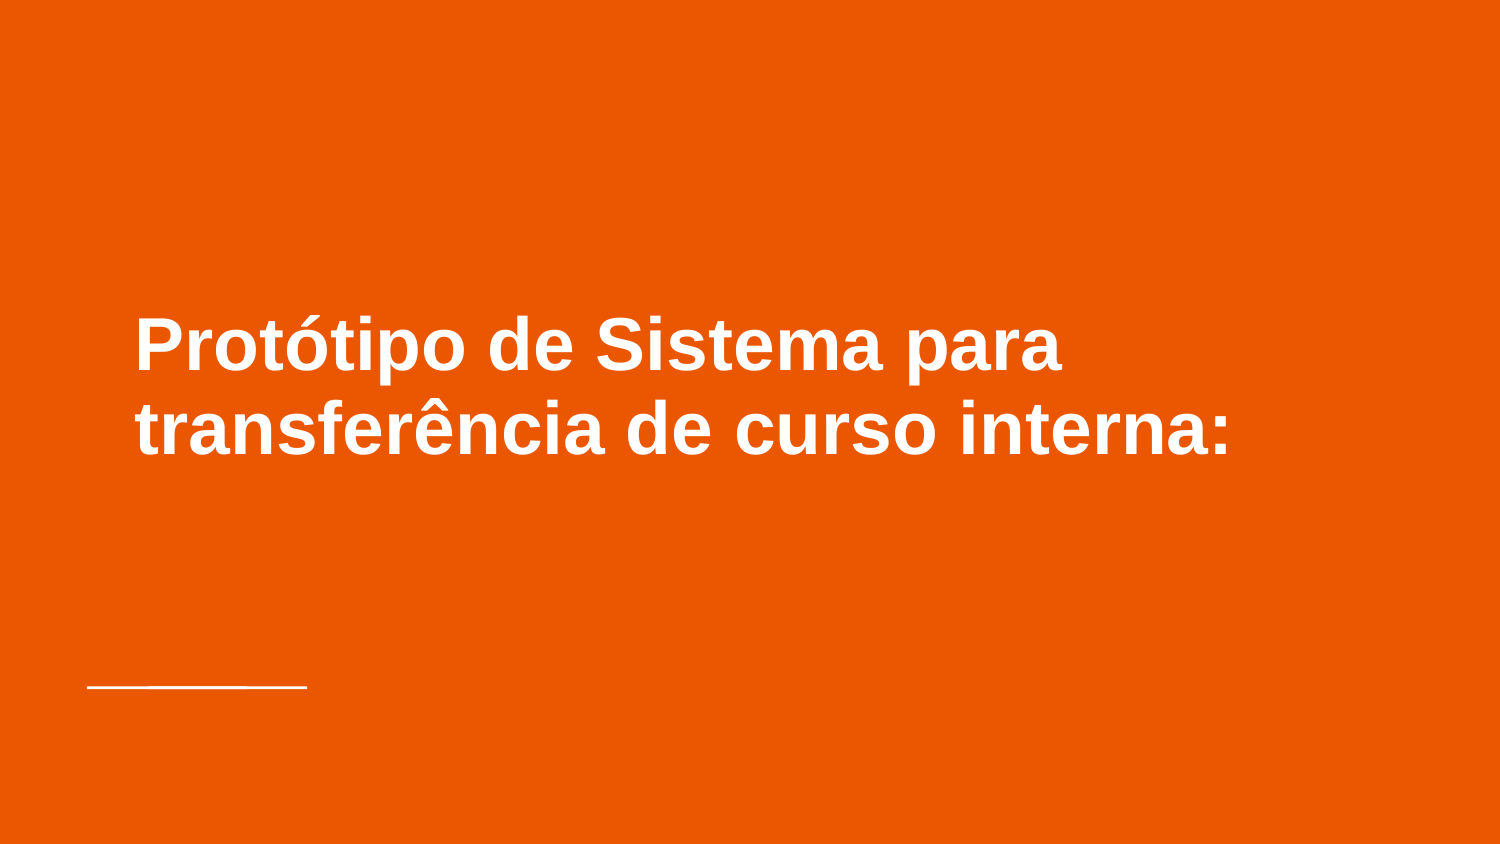

# Protótipo de Sistema para transferência de curso interna: